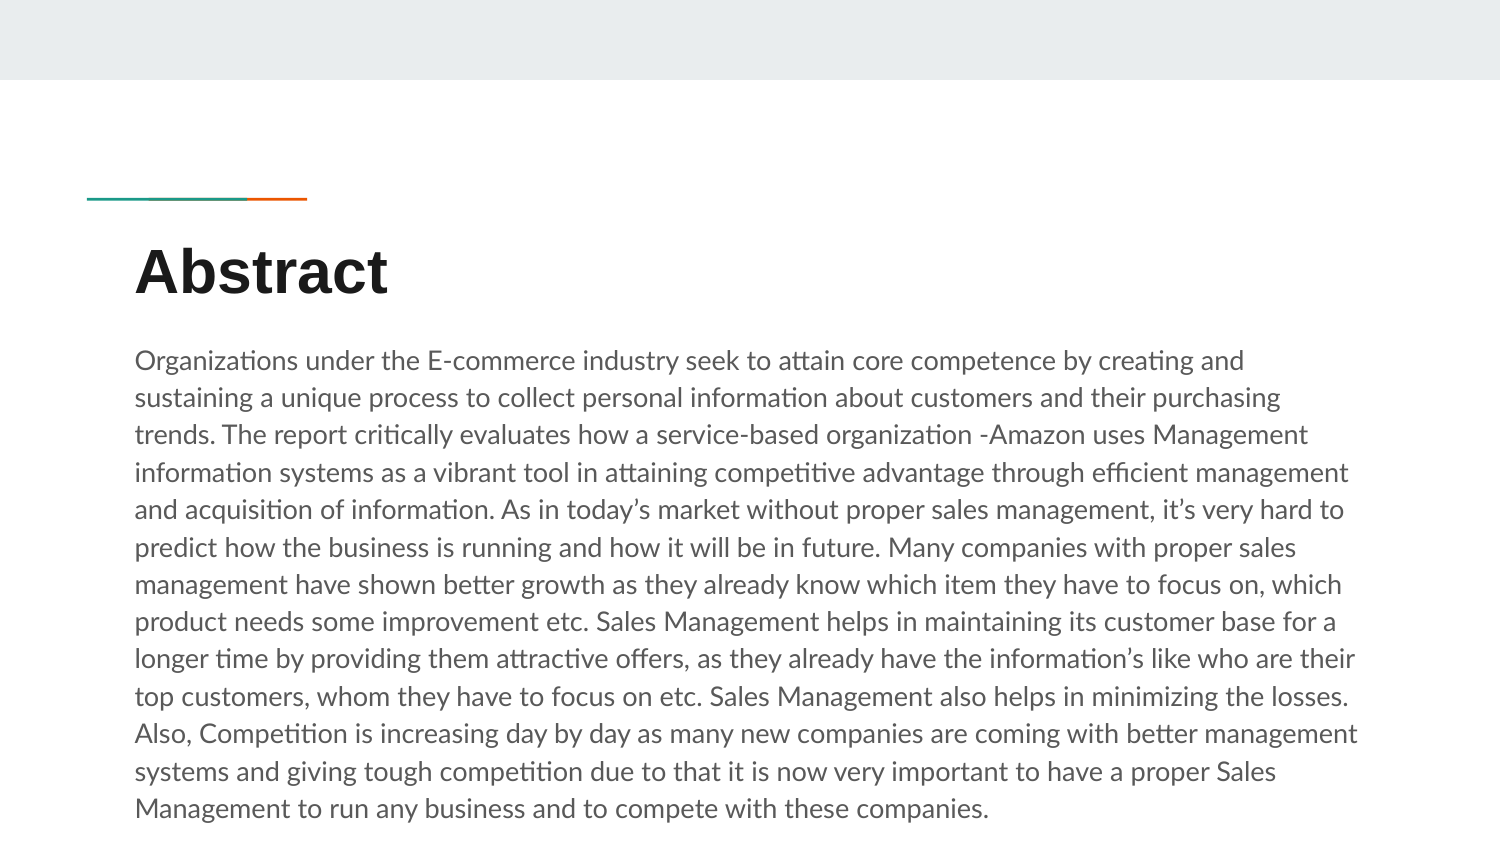

# Abstract
Organizations under the E-commerce industry seek to attain core competence by creating and sustaining a unique process to collect personal information about customers and their purchasing trends. The report critically evaluates how a service-based organization -Amazon uses Management information systems as a vibrant tool in attaining competitive advantage through efficient management and acquisition of information. As in today’s market without proper sales management, it’s very hard to predict how the business is running and how it will be in future. Many companies with proper sales management have shown better growth as they already know which item they have to focus on, which product needs some improvement etc. Sales Management helps in maintaining its customer base for a longer time by providing them attractive offers, as they already have the information’s like who are their top customers, whom they have to focus on etc. Sales Management also helps in minimizing the losses. Also, Competition is increasing day by day as many new companies are coming with better management systems and giving tough competition due to that it is now very important to have a proper Sales Management to run any business and to compete with these companies.